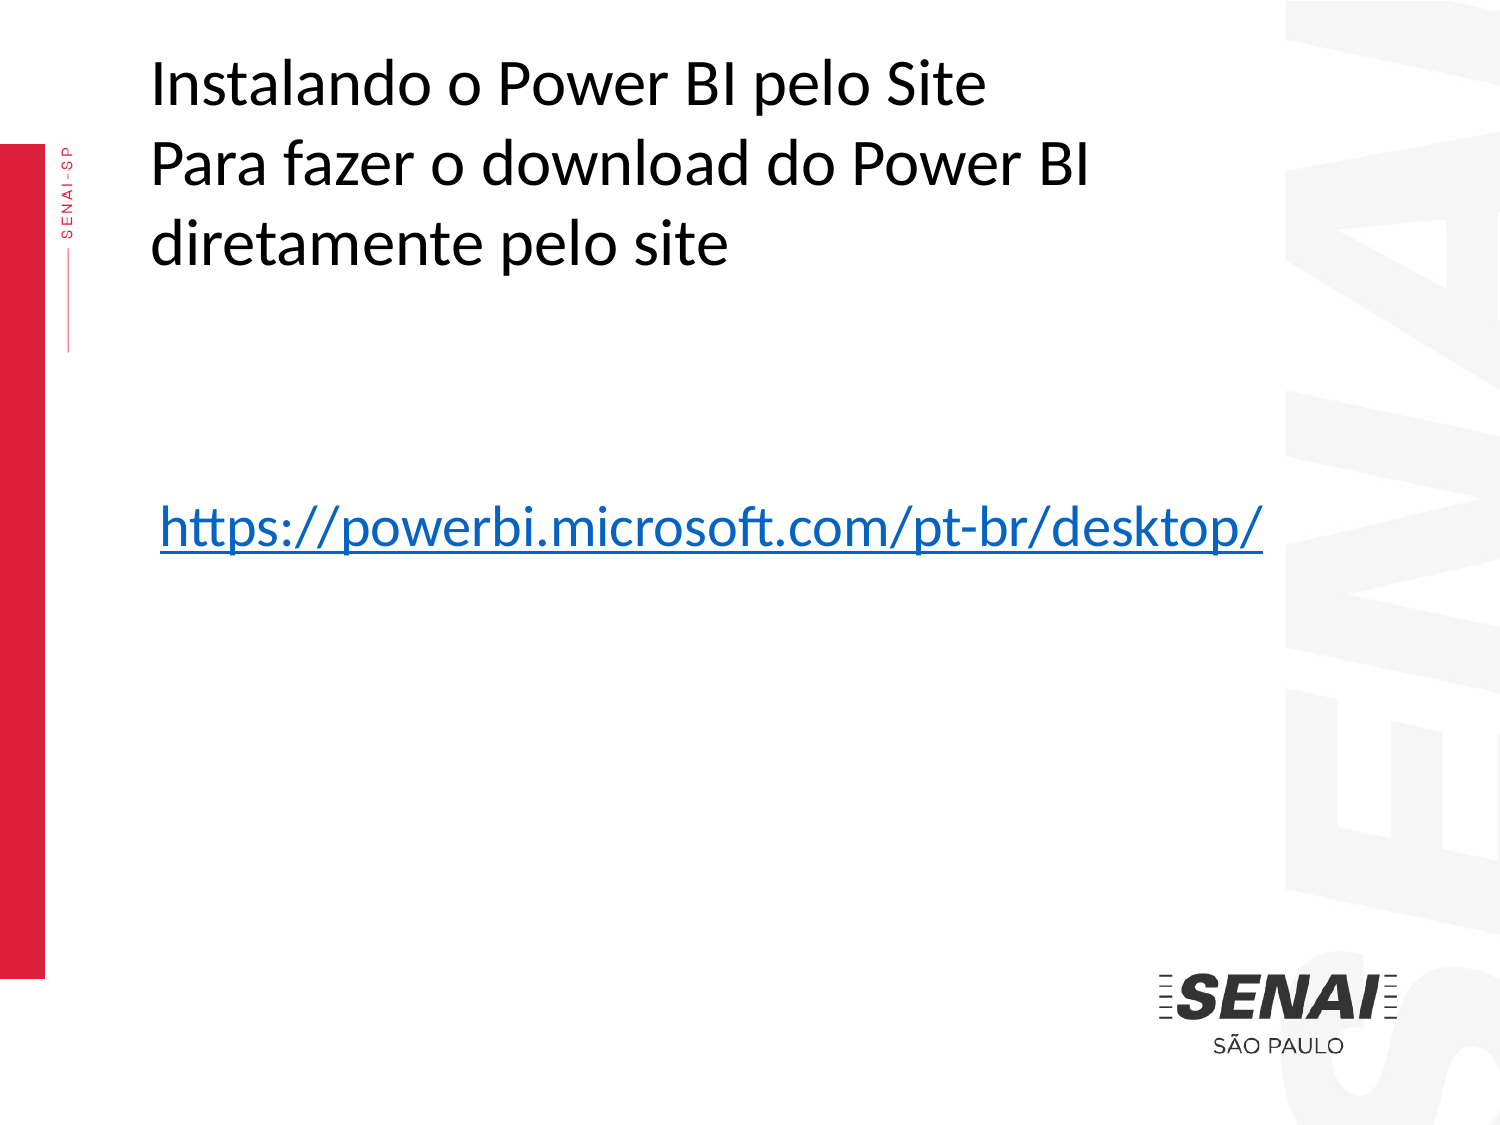

Instalando o Power BI pelo Site
Para fazer o download do Power BI diretamente pelo site

https://powerbi.microsoft.com/pt-br/desktop/